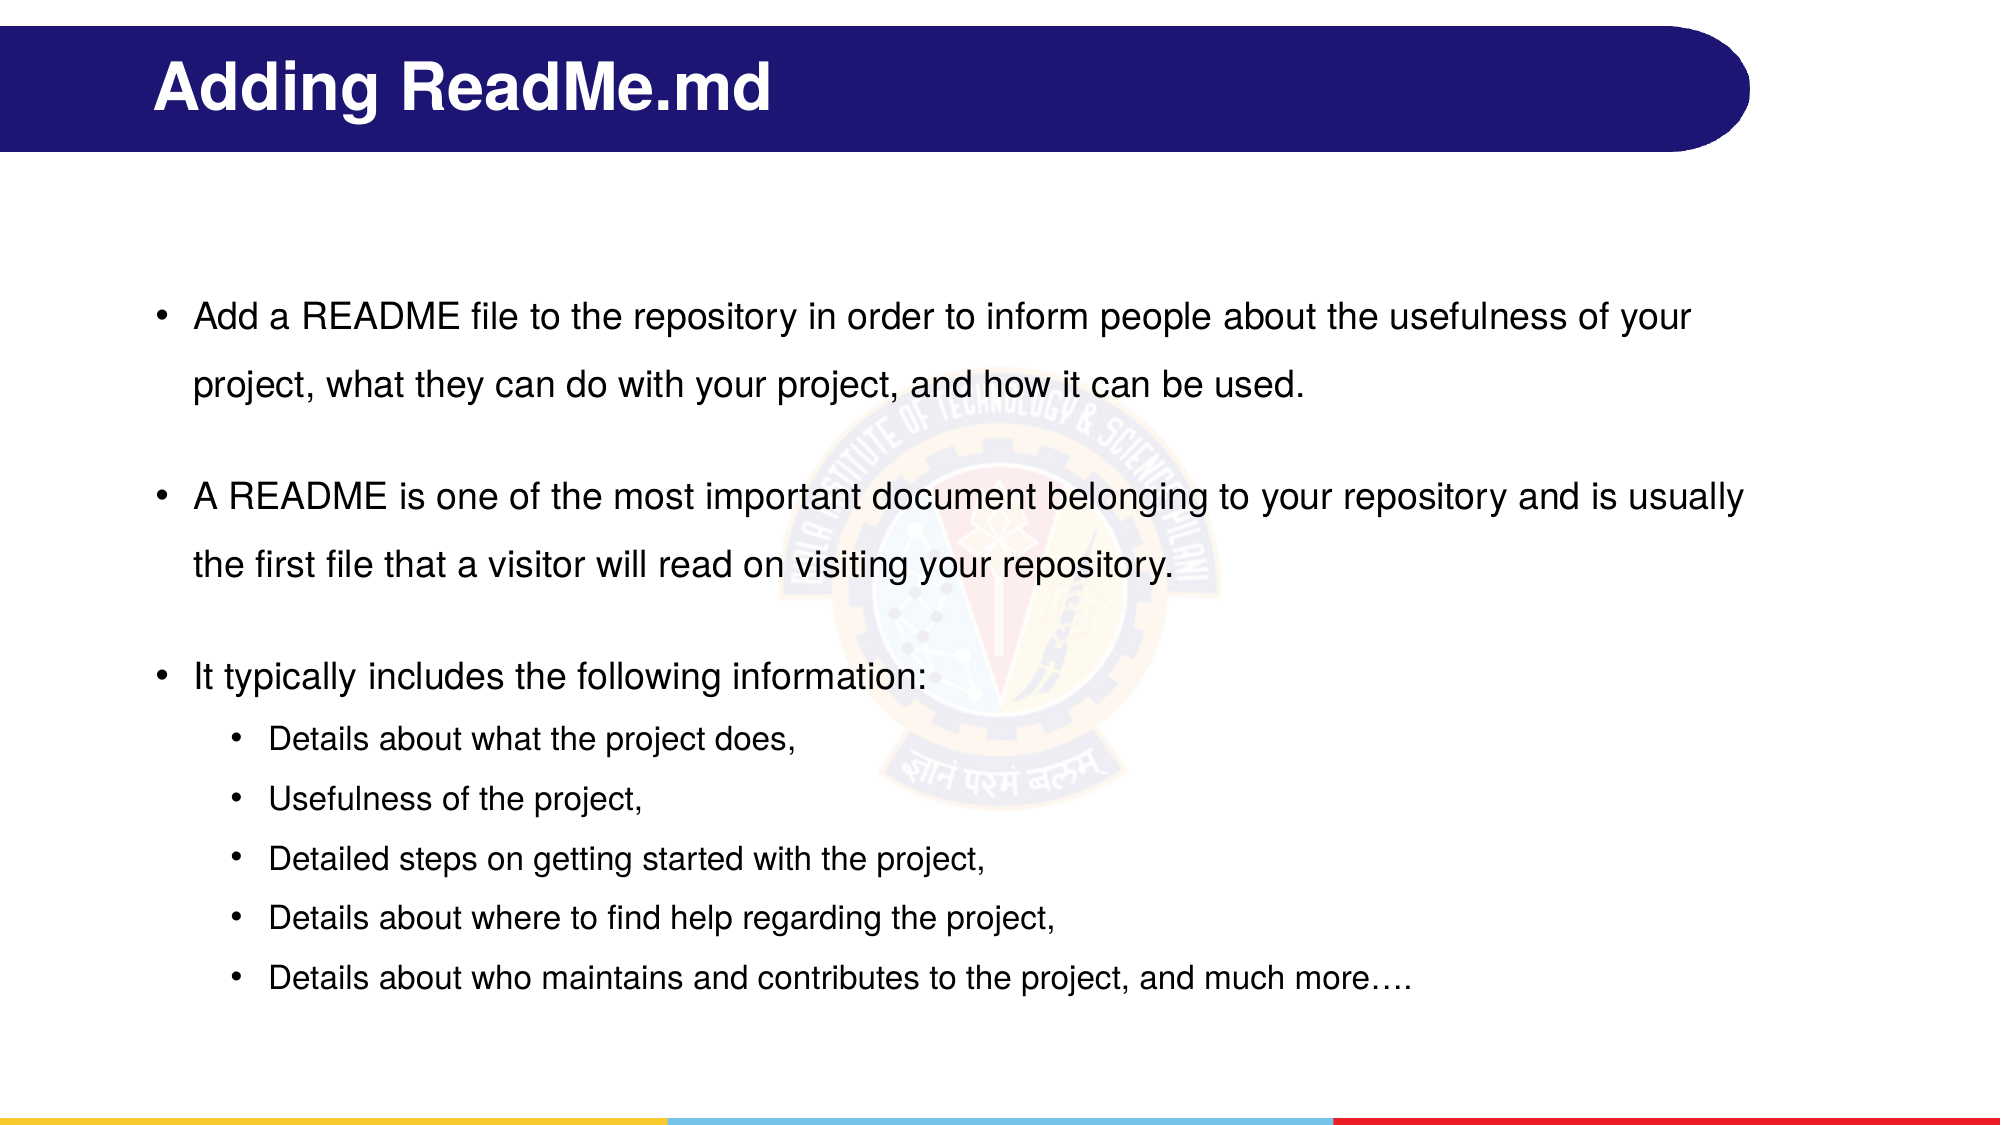

# Adding ReadMe.md

Add a README file to the repository in order to inform people about the usefulness of your project, what they can do with your project, and how it can be used.

A README is one of the most important document belonging to your repository and is usually the first file that a visitor will read on visiting your repository.

It typically includes the following information:
Details about what the project does,
Usefulness of the project,
Detailed steps on getting started with the project,
Details about where to find help regarding the project,
Details about who maintains and contributes to the project, and much more….